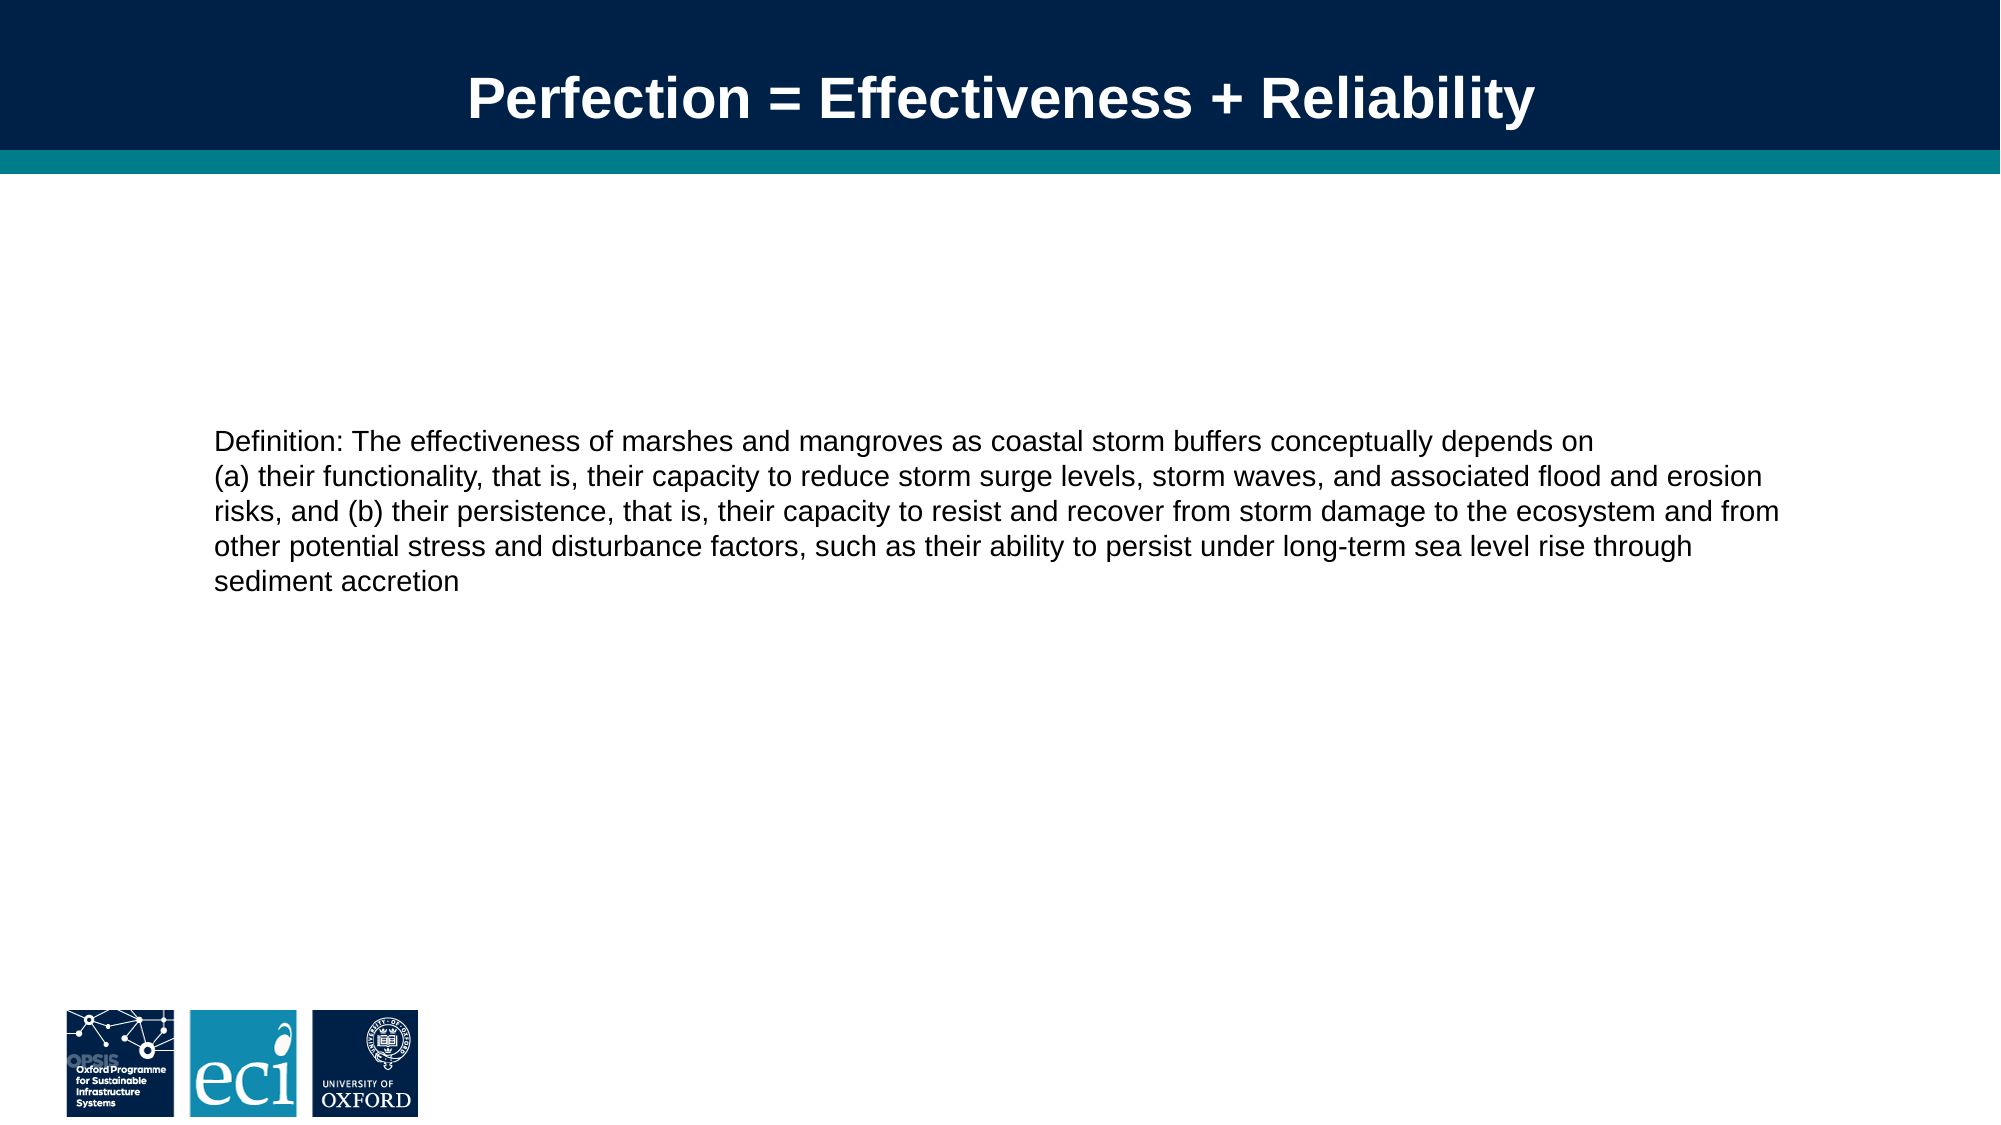

Perfection = Effectiveness + Reliability
Definition: The effectiveness of marshes and mangroves as coastal storm buffers conceptually depends on
(a) their functionality, that is, their capacity to reduce storm surge levels, storm waves, and associated flood and erosion risks, and (b) their persistence, that is, their capacity to resist and recover from storm damage to the ecosystem and from other potential stress and disturbance factors, such as their ability to persist under long-term sea level rise through sediment accretion